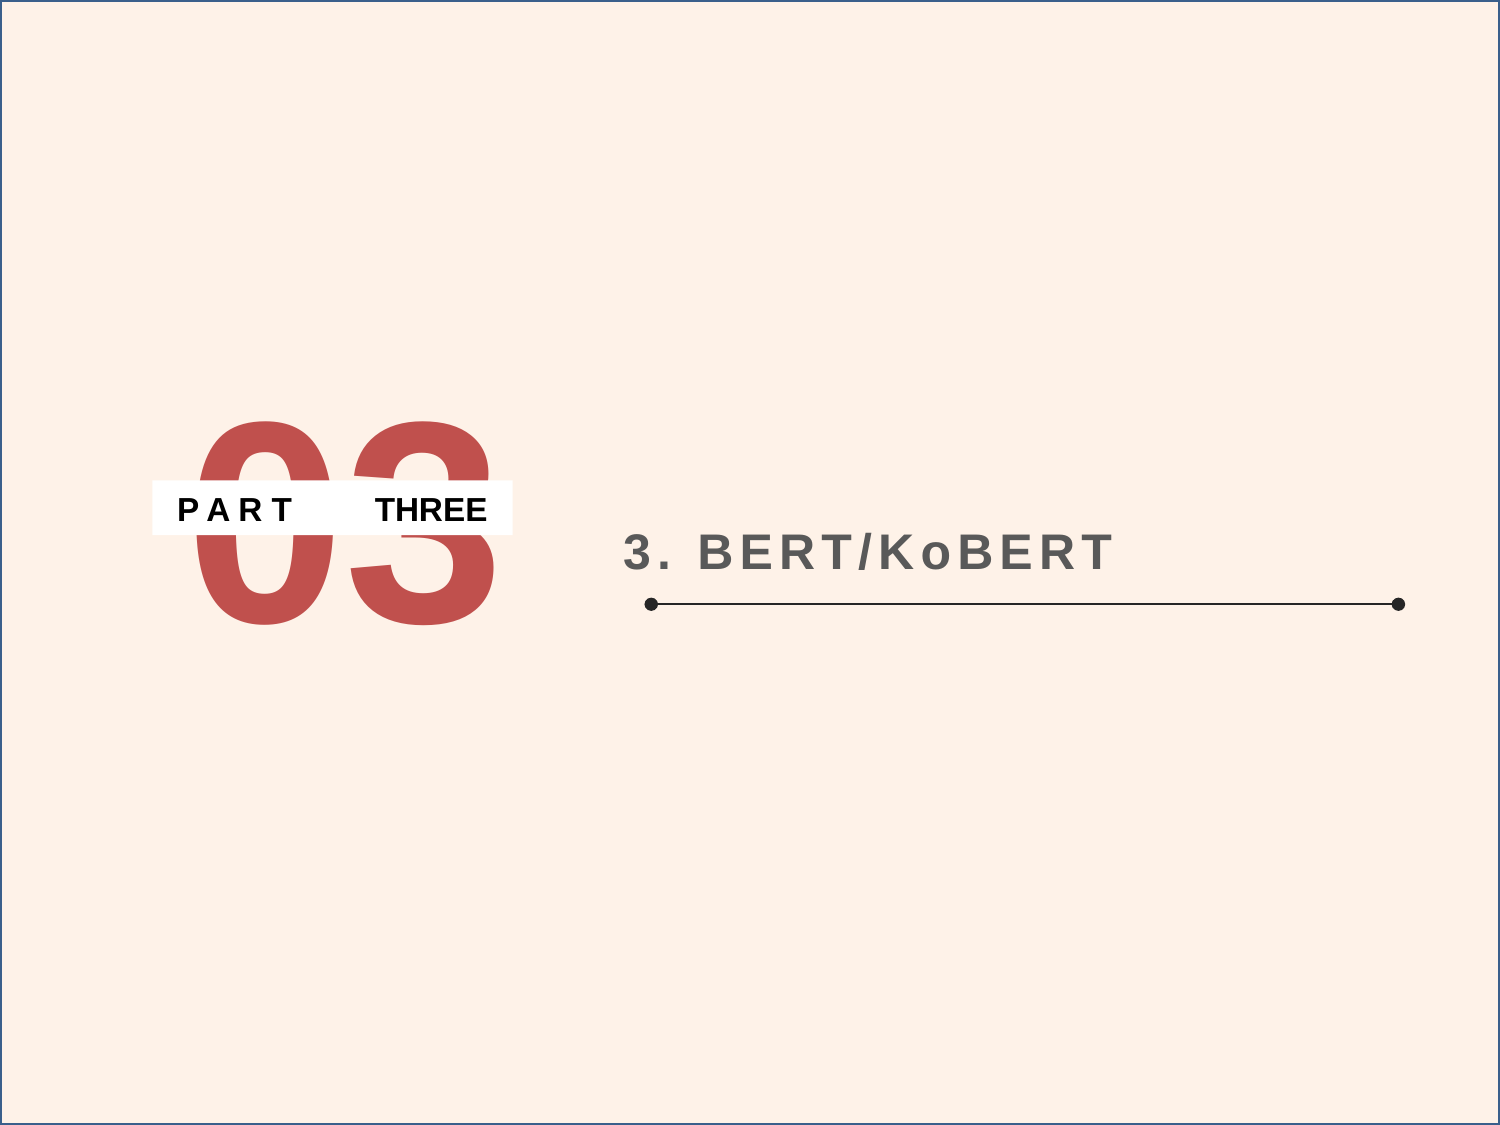

03
P A R T         THREE
 3. BERT/KoBERT